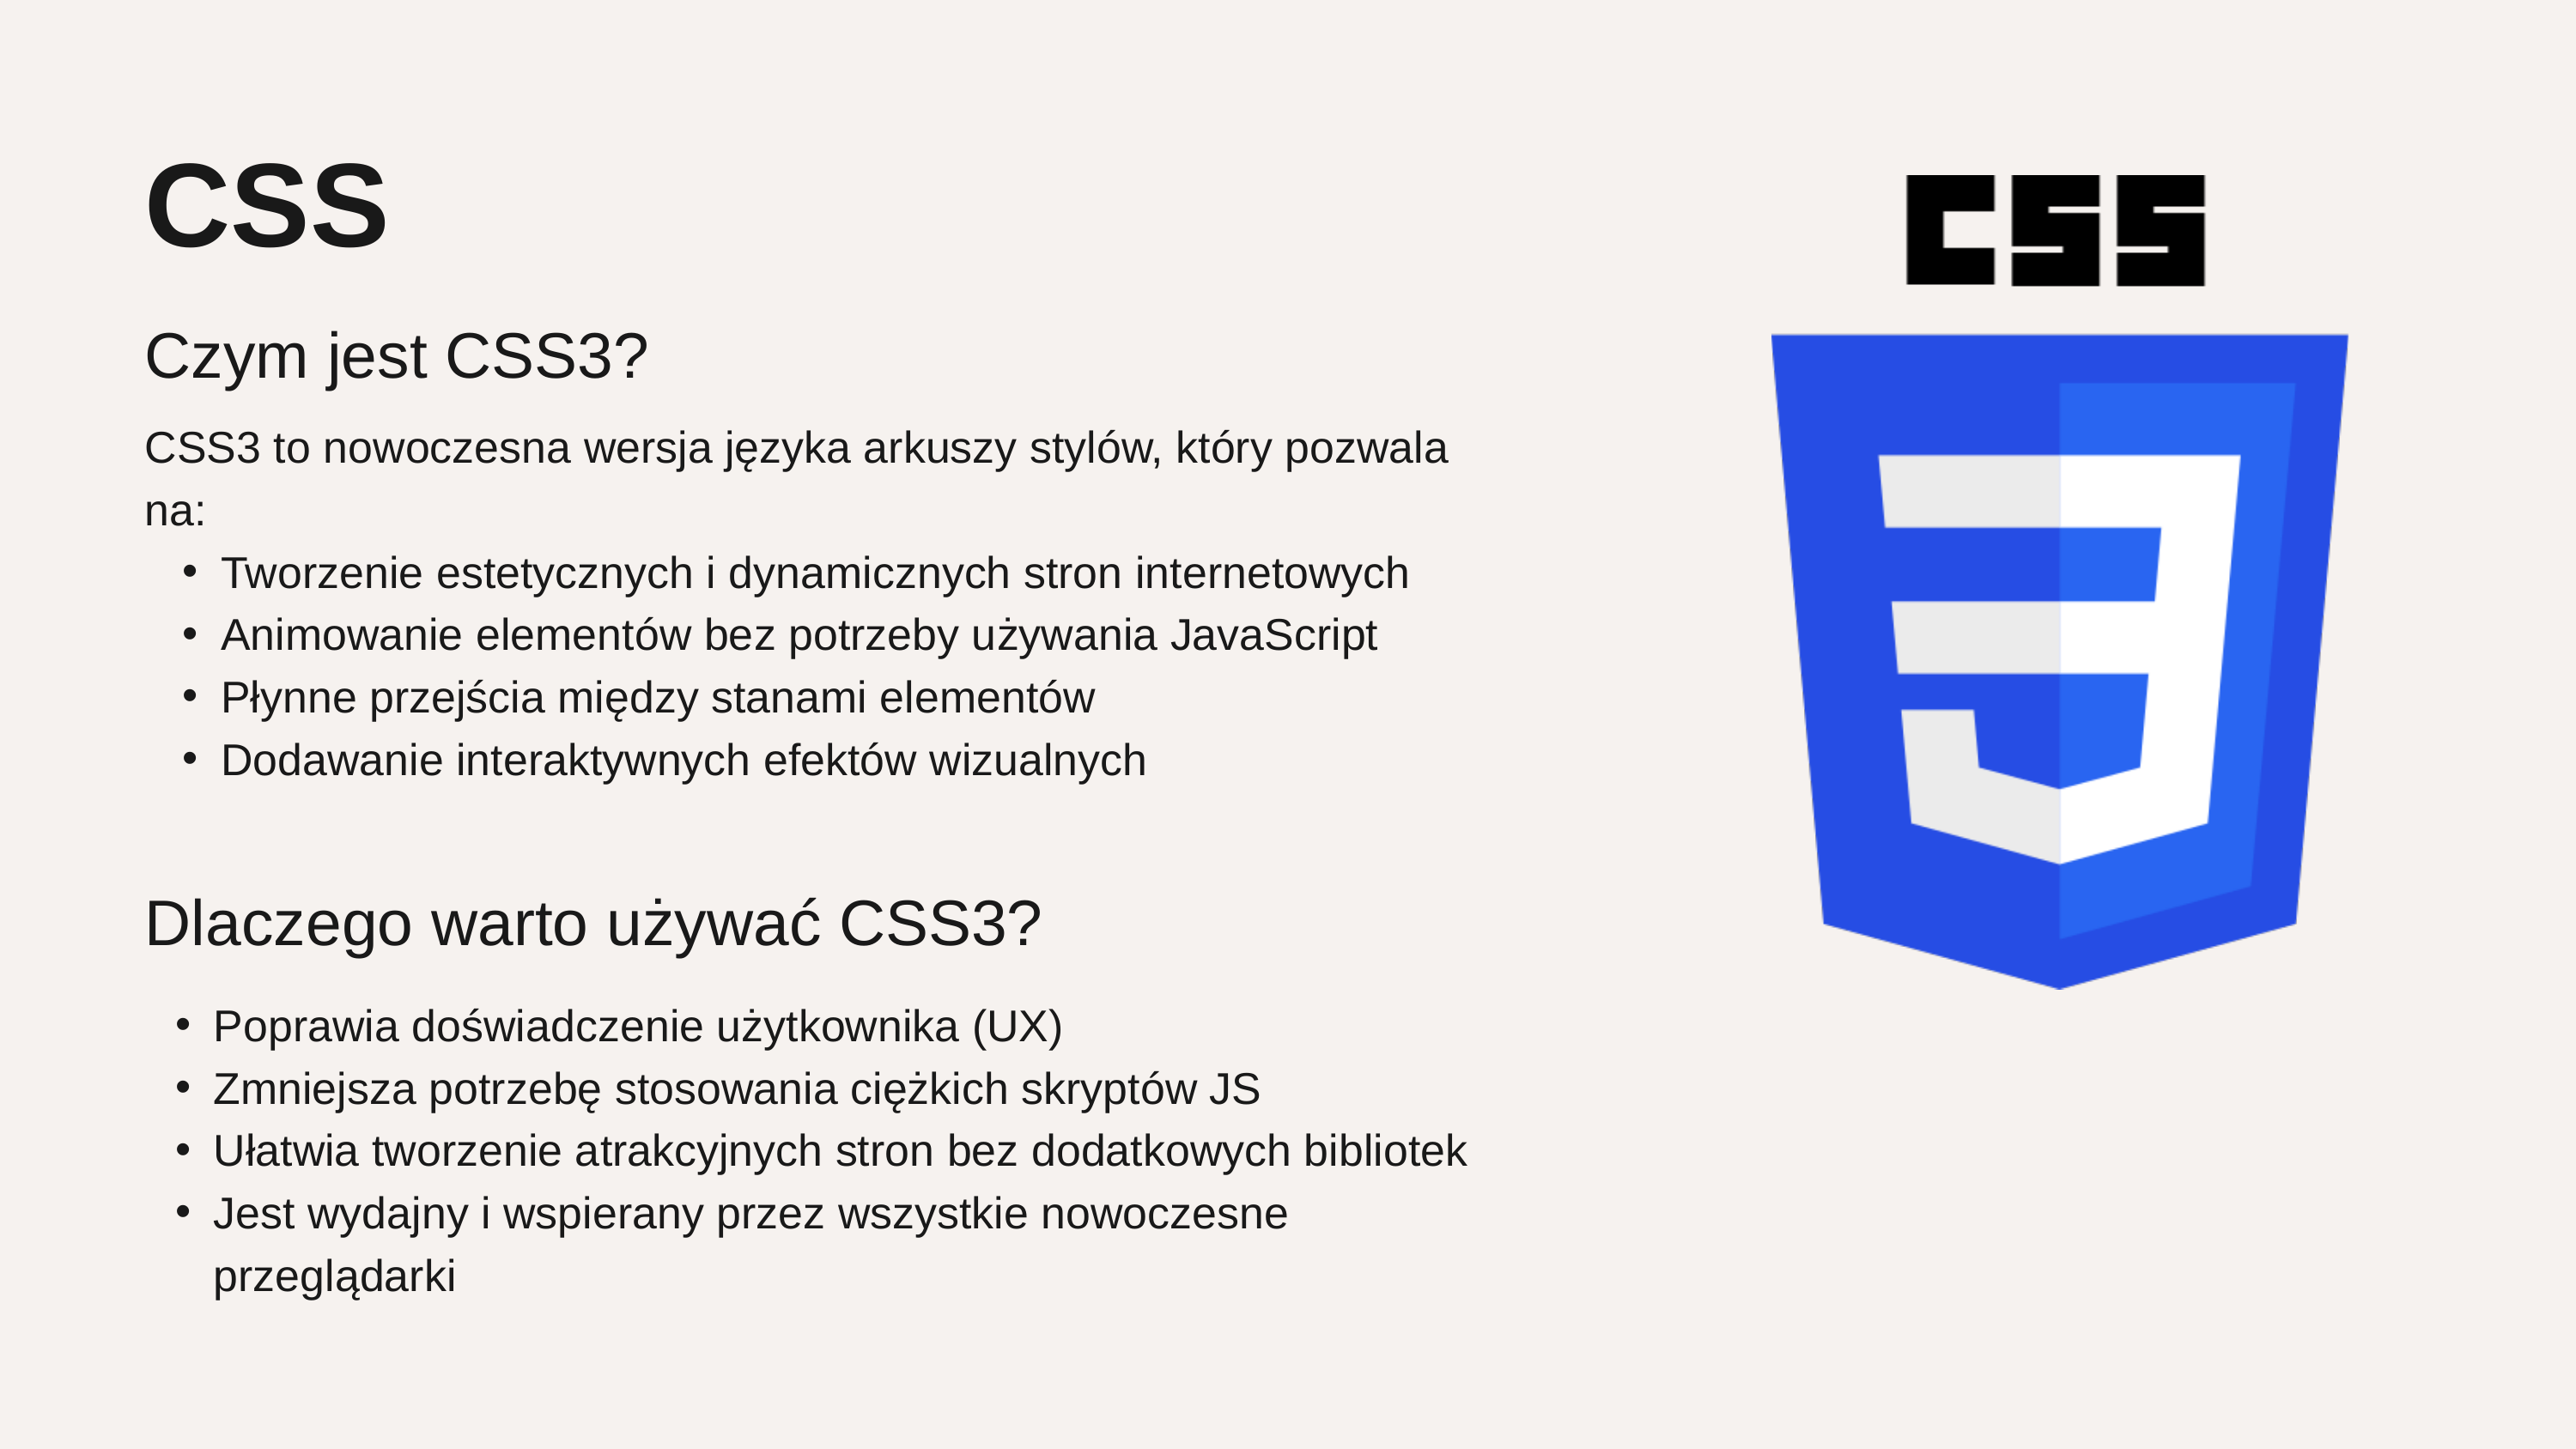

CSS

Czym jest CSS3?
CSS3 to nowoczesna wersja języka arkuszy stylów, który pozwala na:
Tworzenie estetycznych i dynamicznych stron internetowych
Animowanie elementów bez potrzeby używania JavaScript
Płynne przejścia między stanami elementów
Dodawanie interaktywnych efektów wizualnych
Dlaczego warto używać CSS3?
Poprawia doświadczenie użytkownika (UX)
Zmniejsza potrzebę stosowania ciężkich skryptów JS
Ułatwia tworzenie atrakcyjnych stron bez dodatkowych bibliotek
Jest wydajny i wspierany przez wszystkie nowoczesne przeglądarki